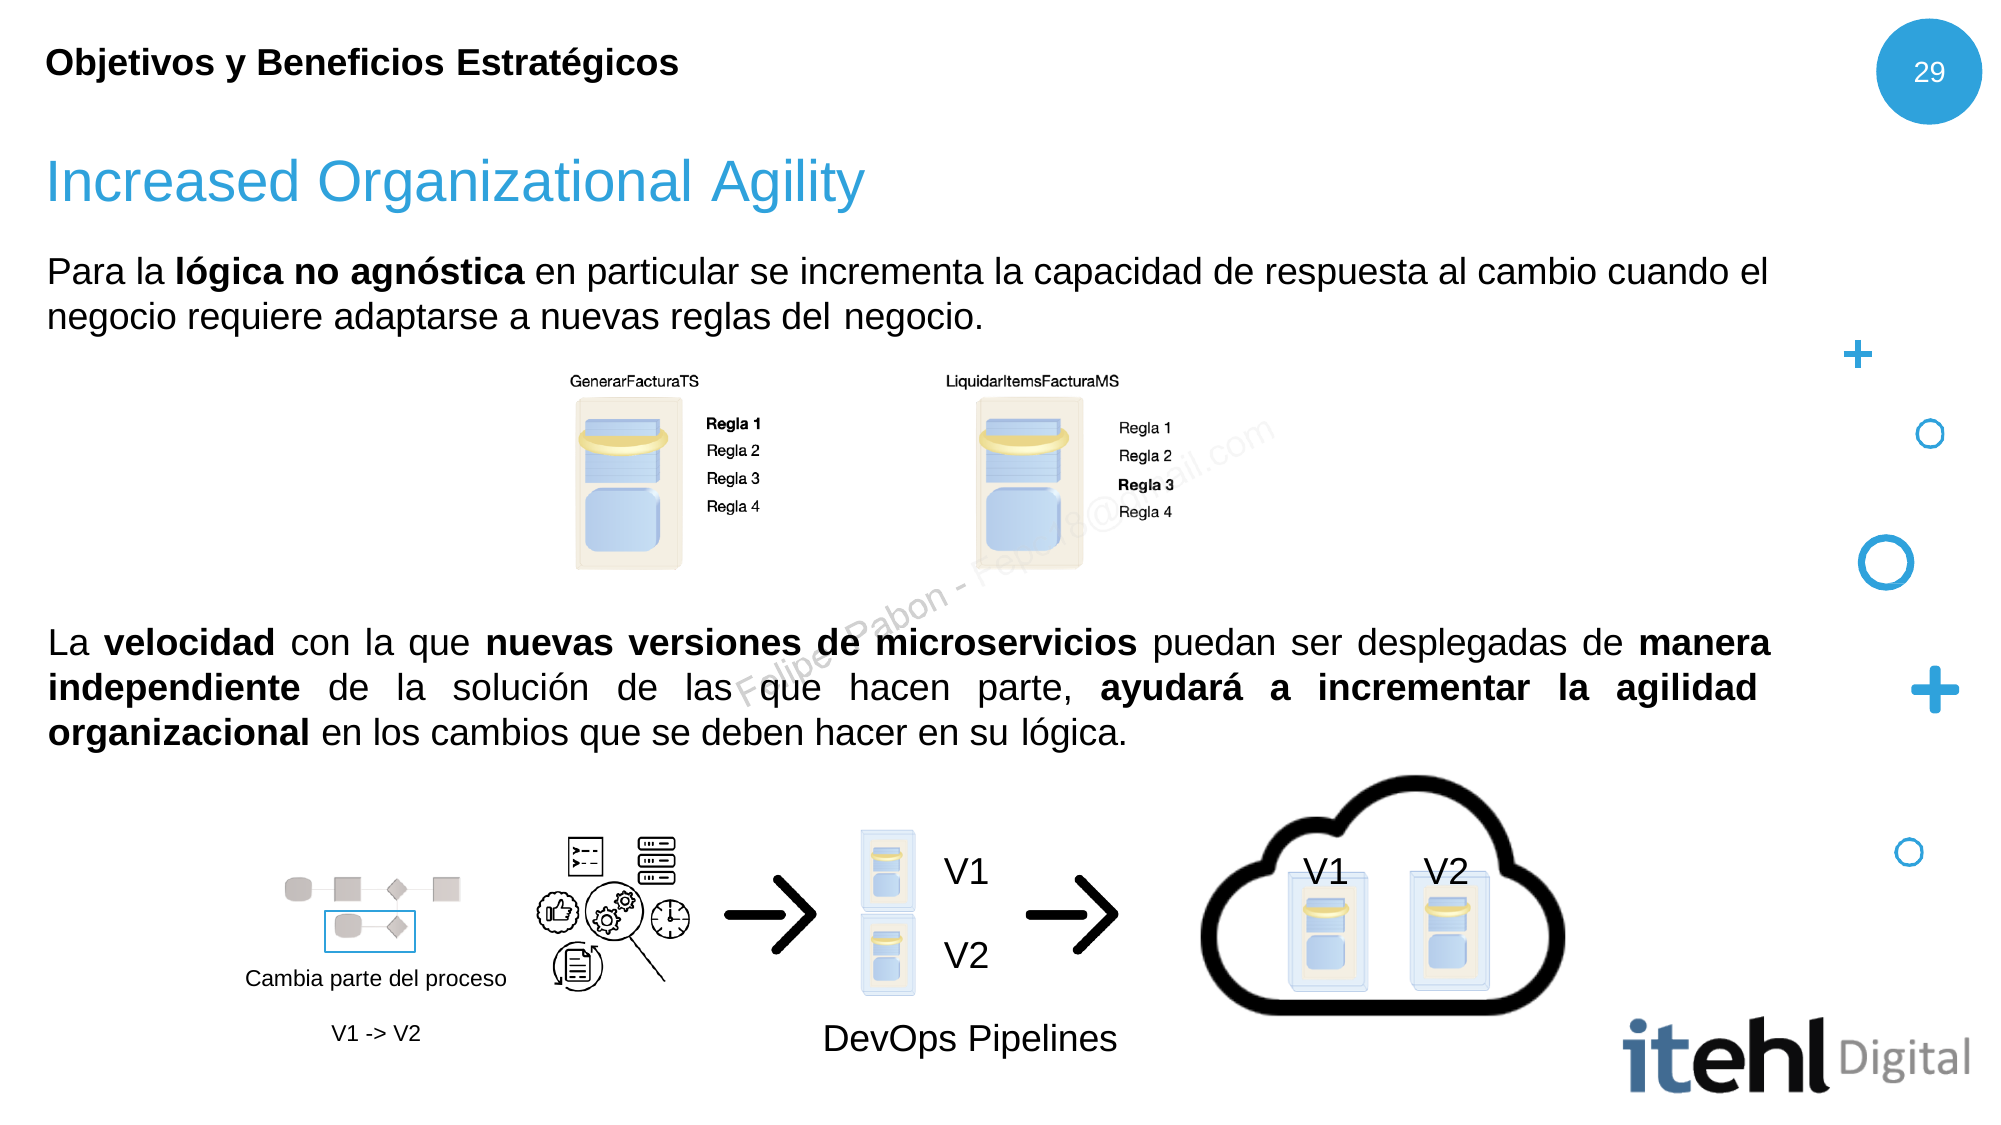

# Objetivos y Beneficios Estratégicos
29
Increased Organizational Agility
Para la lógica no agnóstica en particular se incrementa la capacidad de respuesta al cambio cuando el  negocio requiere adaptarse a nuevas reglas del negocio.

La velocidad con la que nuevas versiones de microservicios puedan ser desplegadas de manera  independiente de la solución de las que hacen parte, ayudará a incrementar la agilidad  organizacional en los cambios que se deben hacer en su lógica.

V1
V1	V2

V2
Cambia parte del proceso
DevOps Pipelines

V1 -> V2